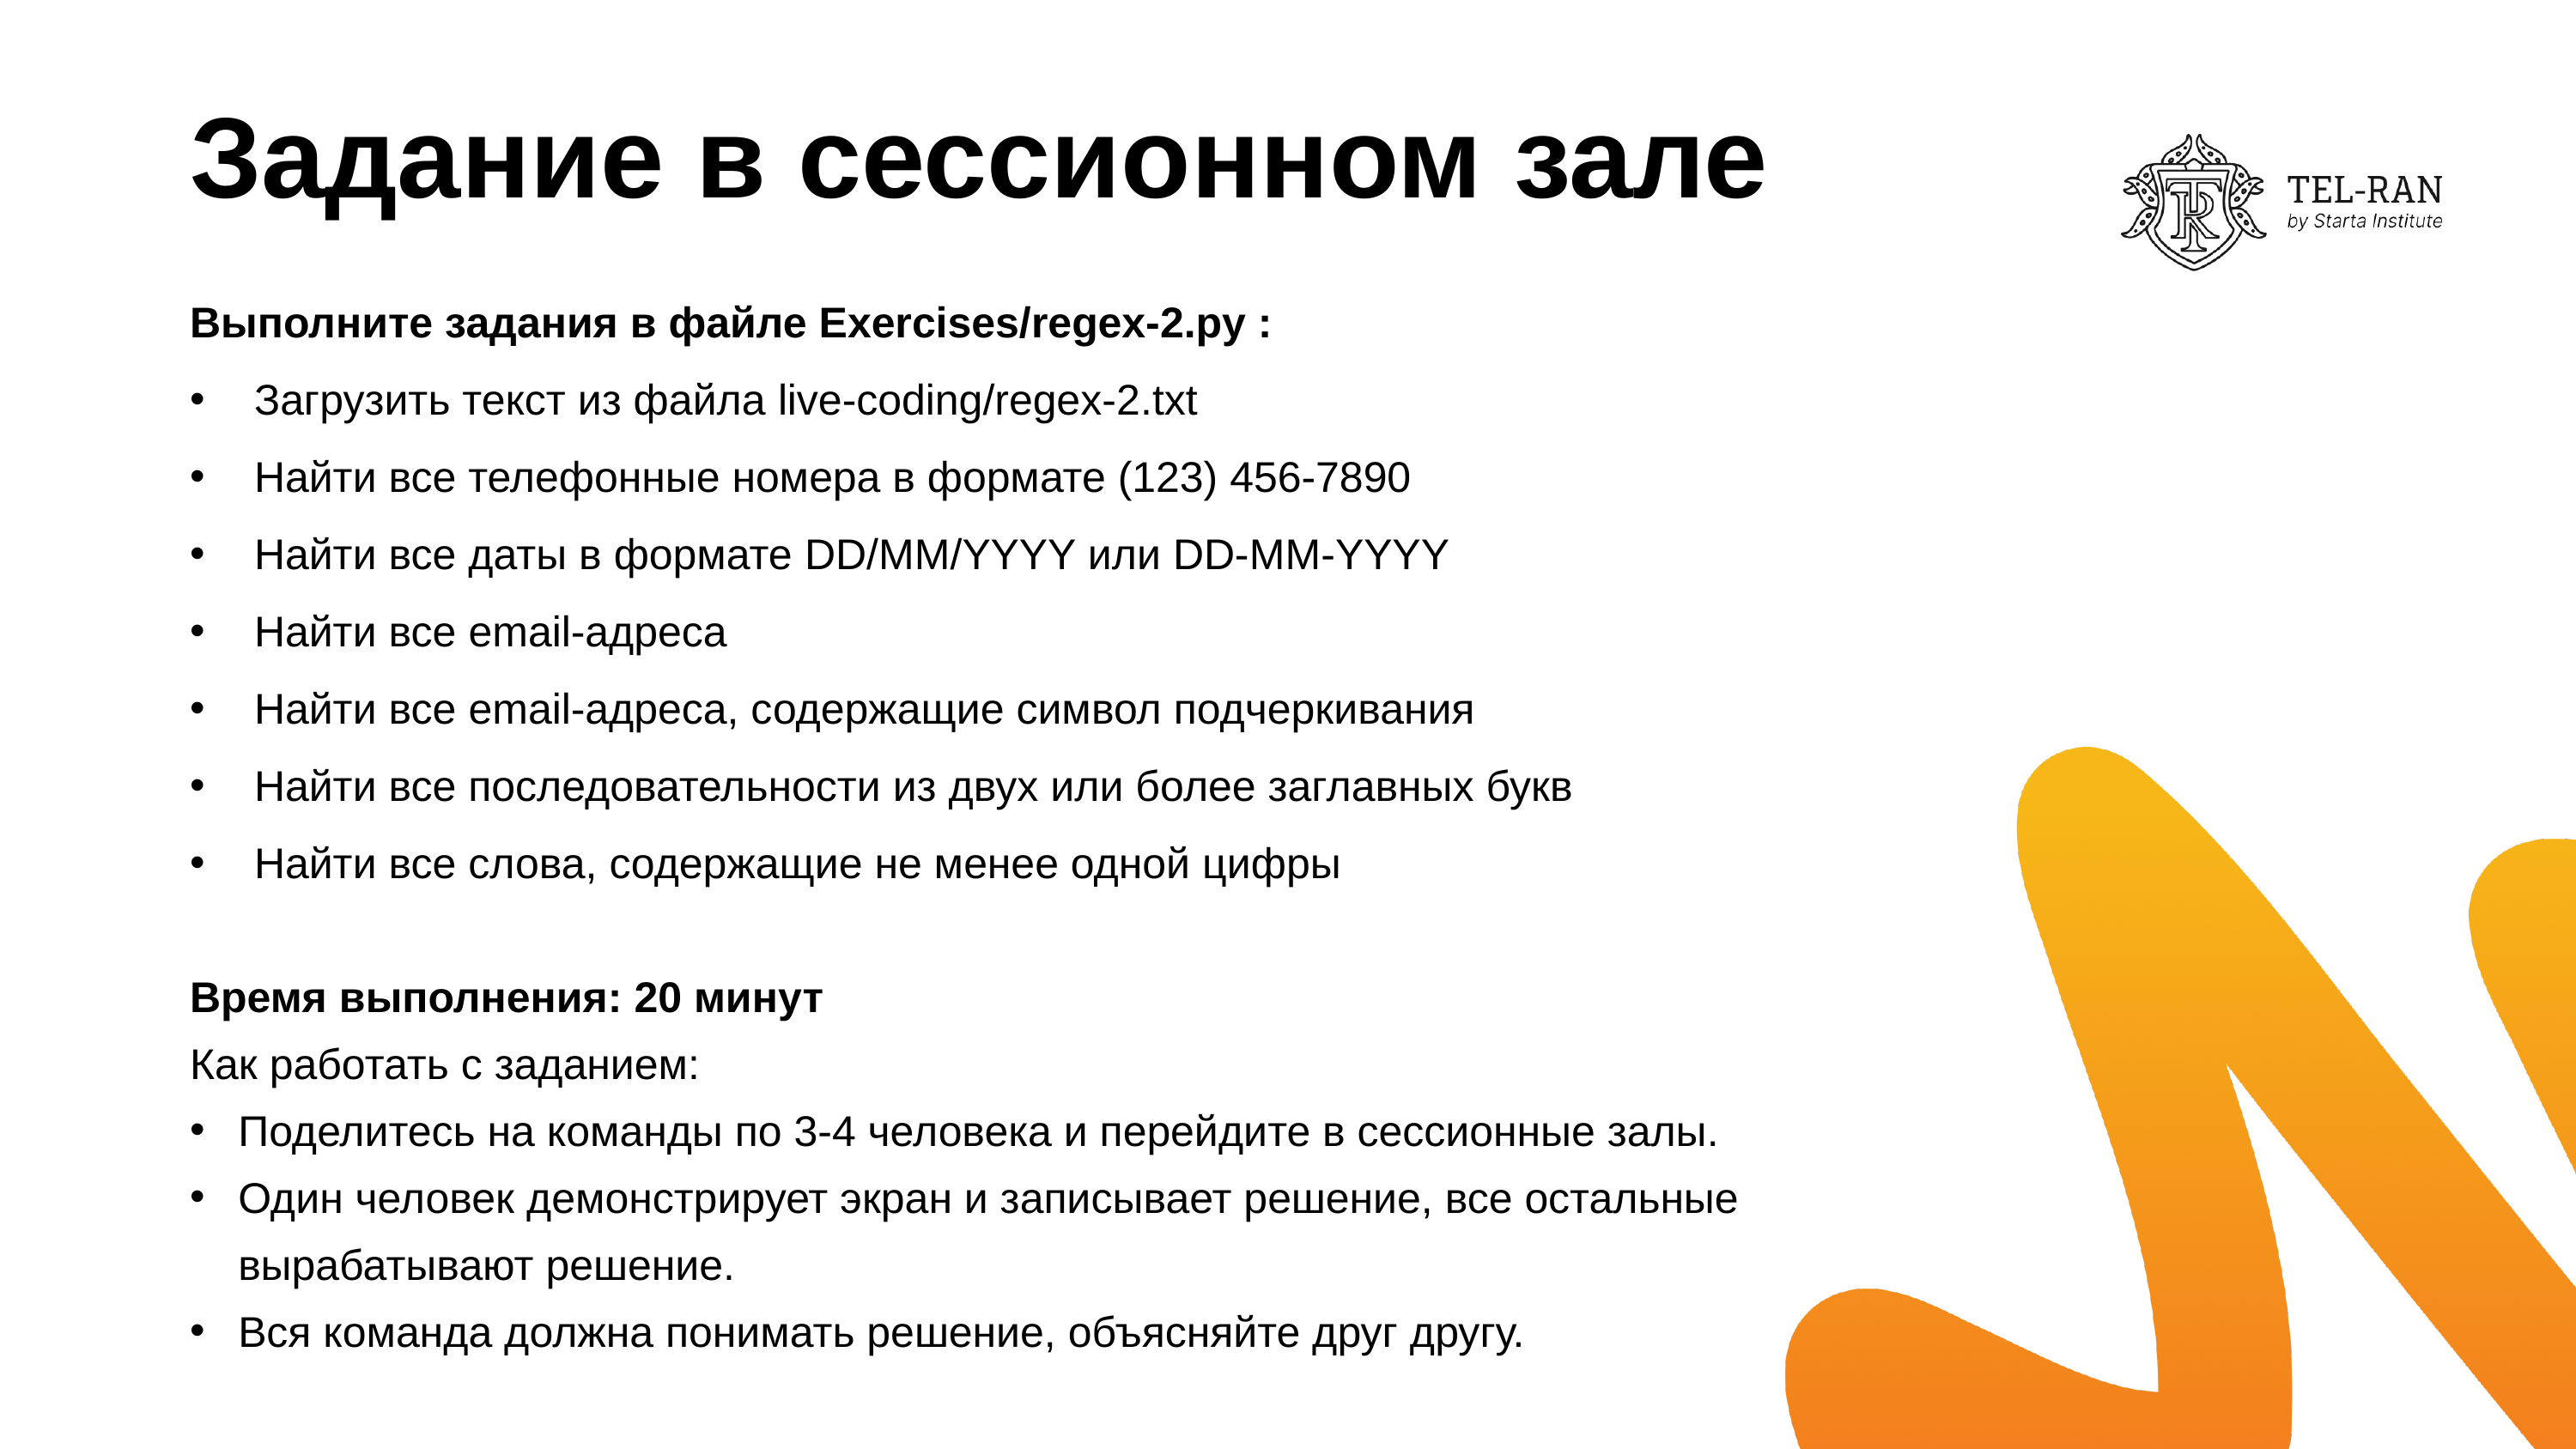

# Задание в сессионном зале
Выполните задания в файле Exercises/regex-2.py :
Загрузить текст из файла live-coding/regex-2.txt
Найти все телефонные номера в формате (123) 456-7890
Найти все даты в формате DD/MM/YYYY или DD-MM-YYYY
Найти все email-адреса
Найти все email-адреса, содержащие символ подчеркивания
Найти все последовательности из двух или более заглавных букв
Найти все слова, содержащие не менее одной цифры

Время выполнения: 20 минут
Как работать с заданием:
Поделитесь на команды по 3-4 человека и перейдите в сессионные залы.
Один человек демонстрирует экран и записывает решение, все остальные вырабатывают решение.
Вся команда должна понимать решение, объясняйте друг другу.